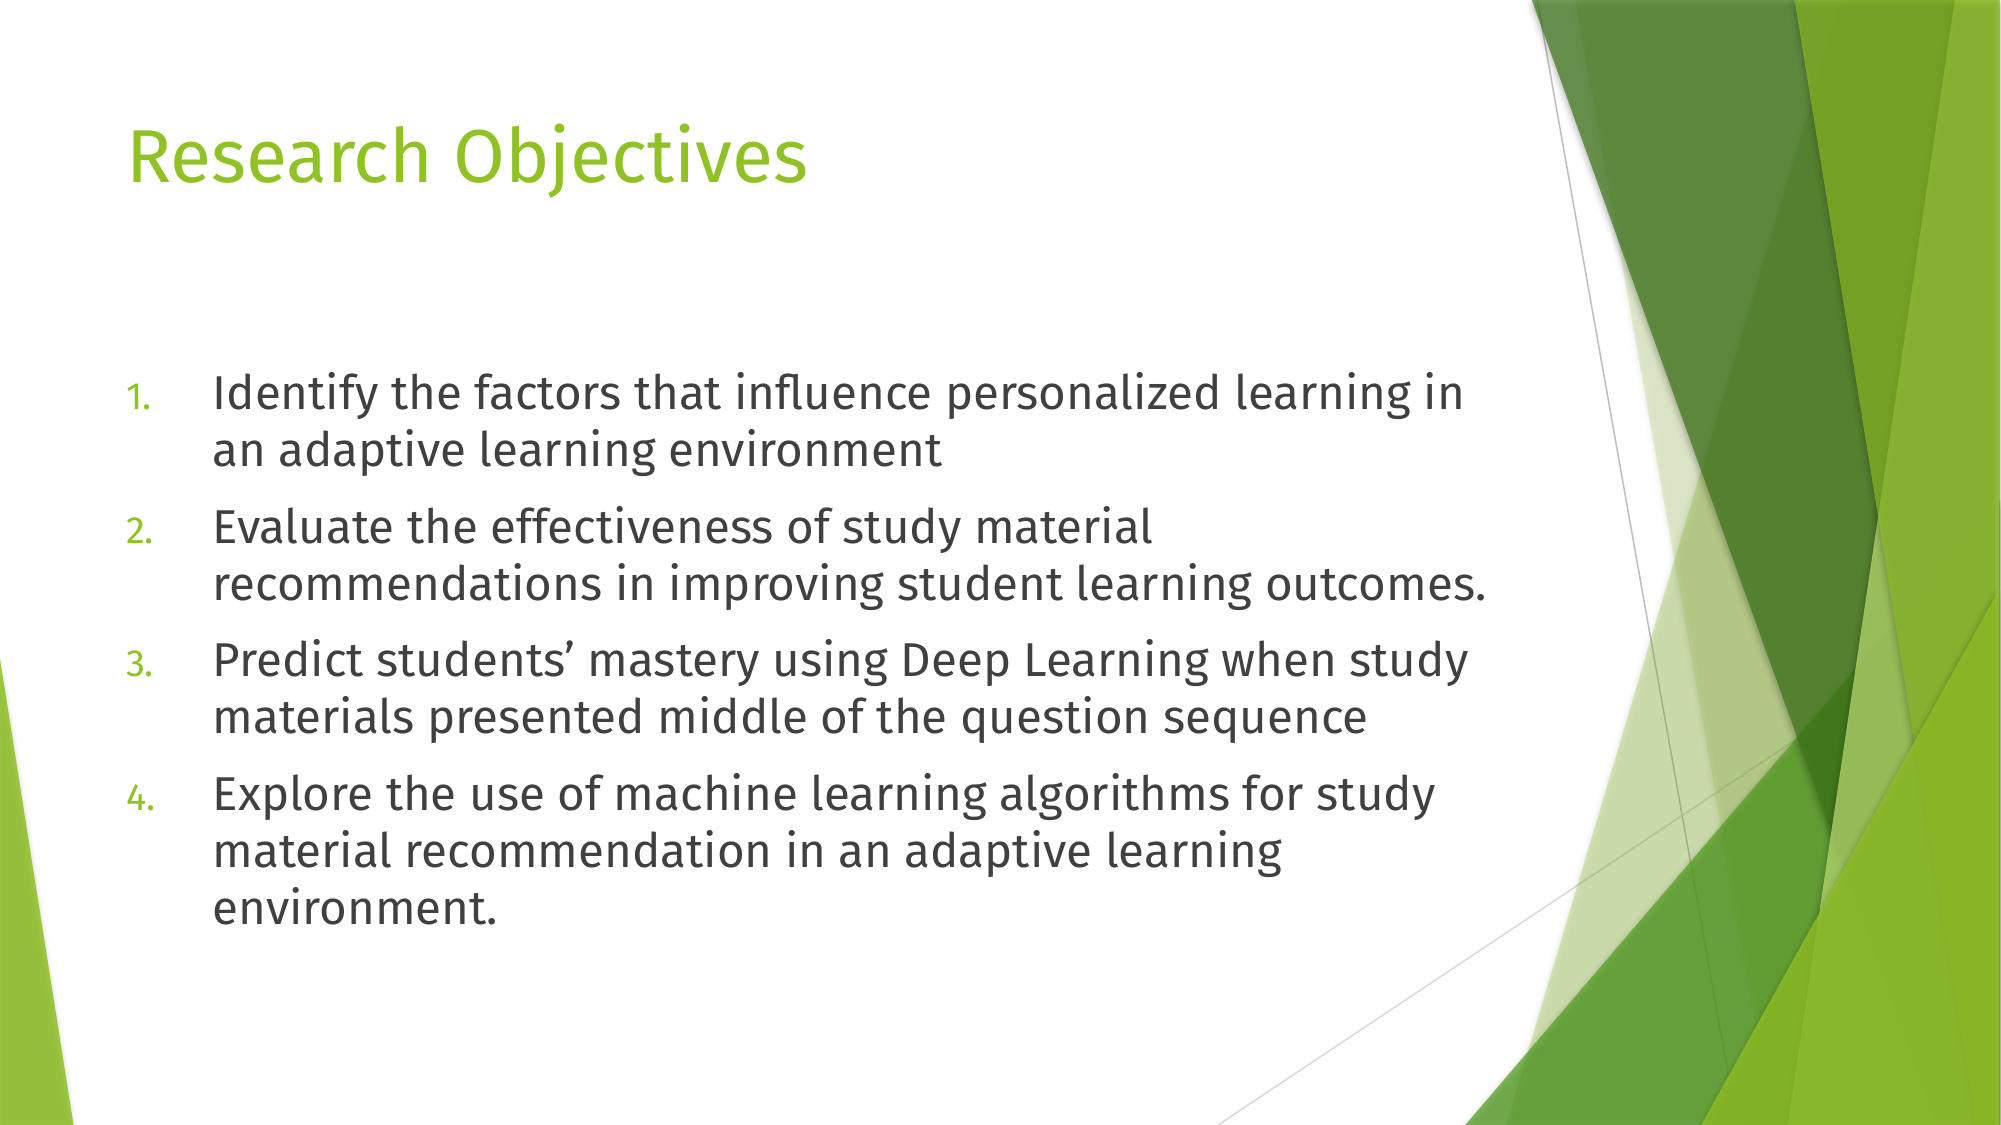

# Research Objectives
Identify the factors that influence personalized learning in an adaptive learning environment
Evaluate the effectiveness of study material recommendations in improving student learning outcomes.
Predict students’ mastery using Deep Learning when study materials presented middle of the question sequence
Explore the use of machine learning algorithms for study material recommendation in an adaptive learning environment.